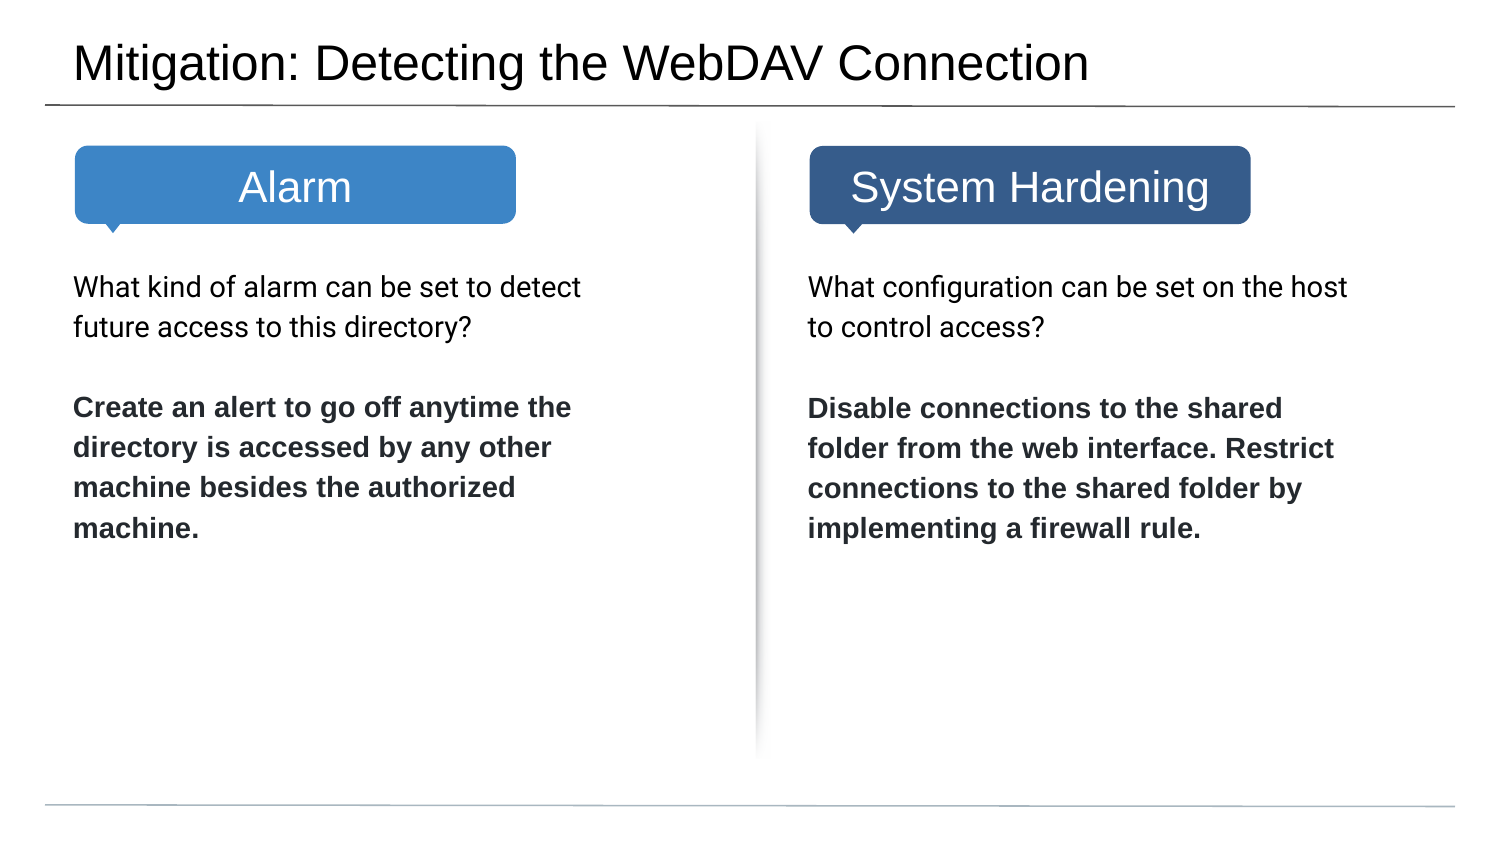

# Mitigation: Detecting the WebDAV Connection
What kind of alarm can be set to detect future access to this directory?

Create an alert to go off anytime the directory is accessed by any other machine besides the authorized machine.

What configuration can be set on the host to control access?

Disable connections to the shared folder from the web interface. Restrict connections to the shared folder by implementing a firewall rule.